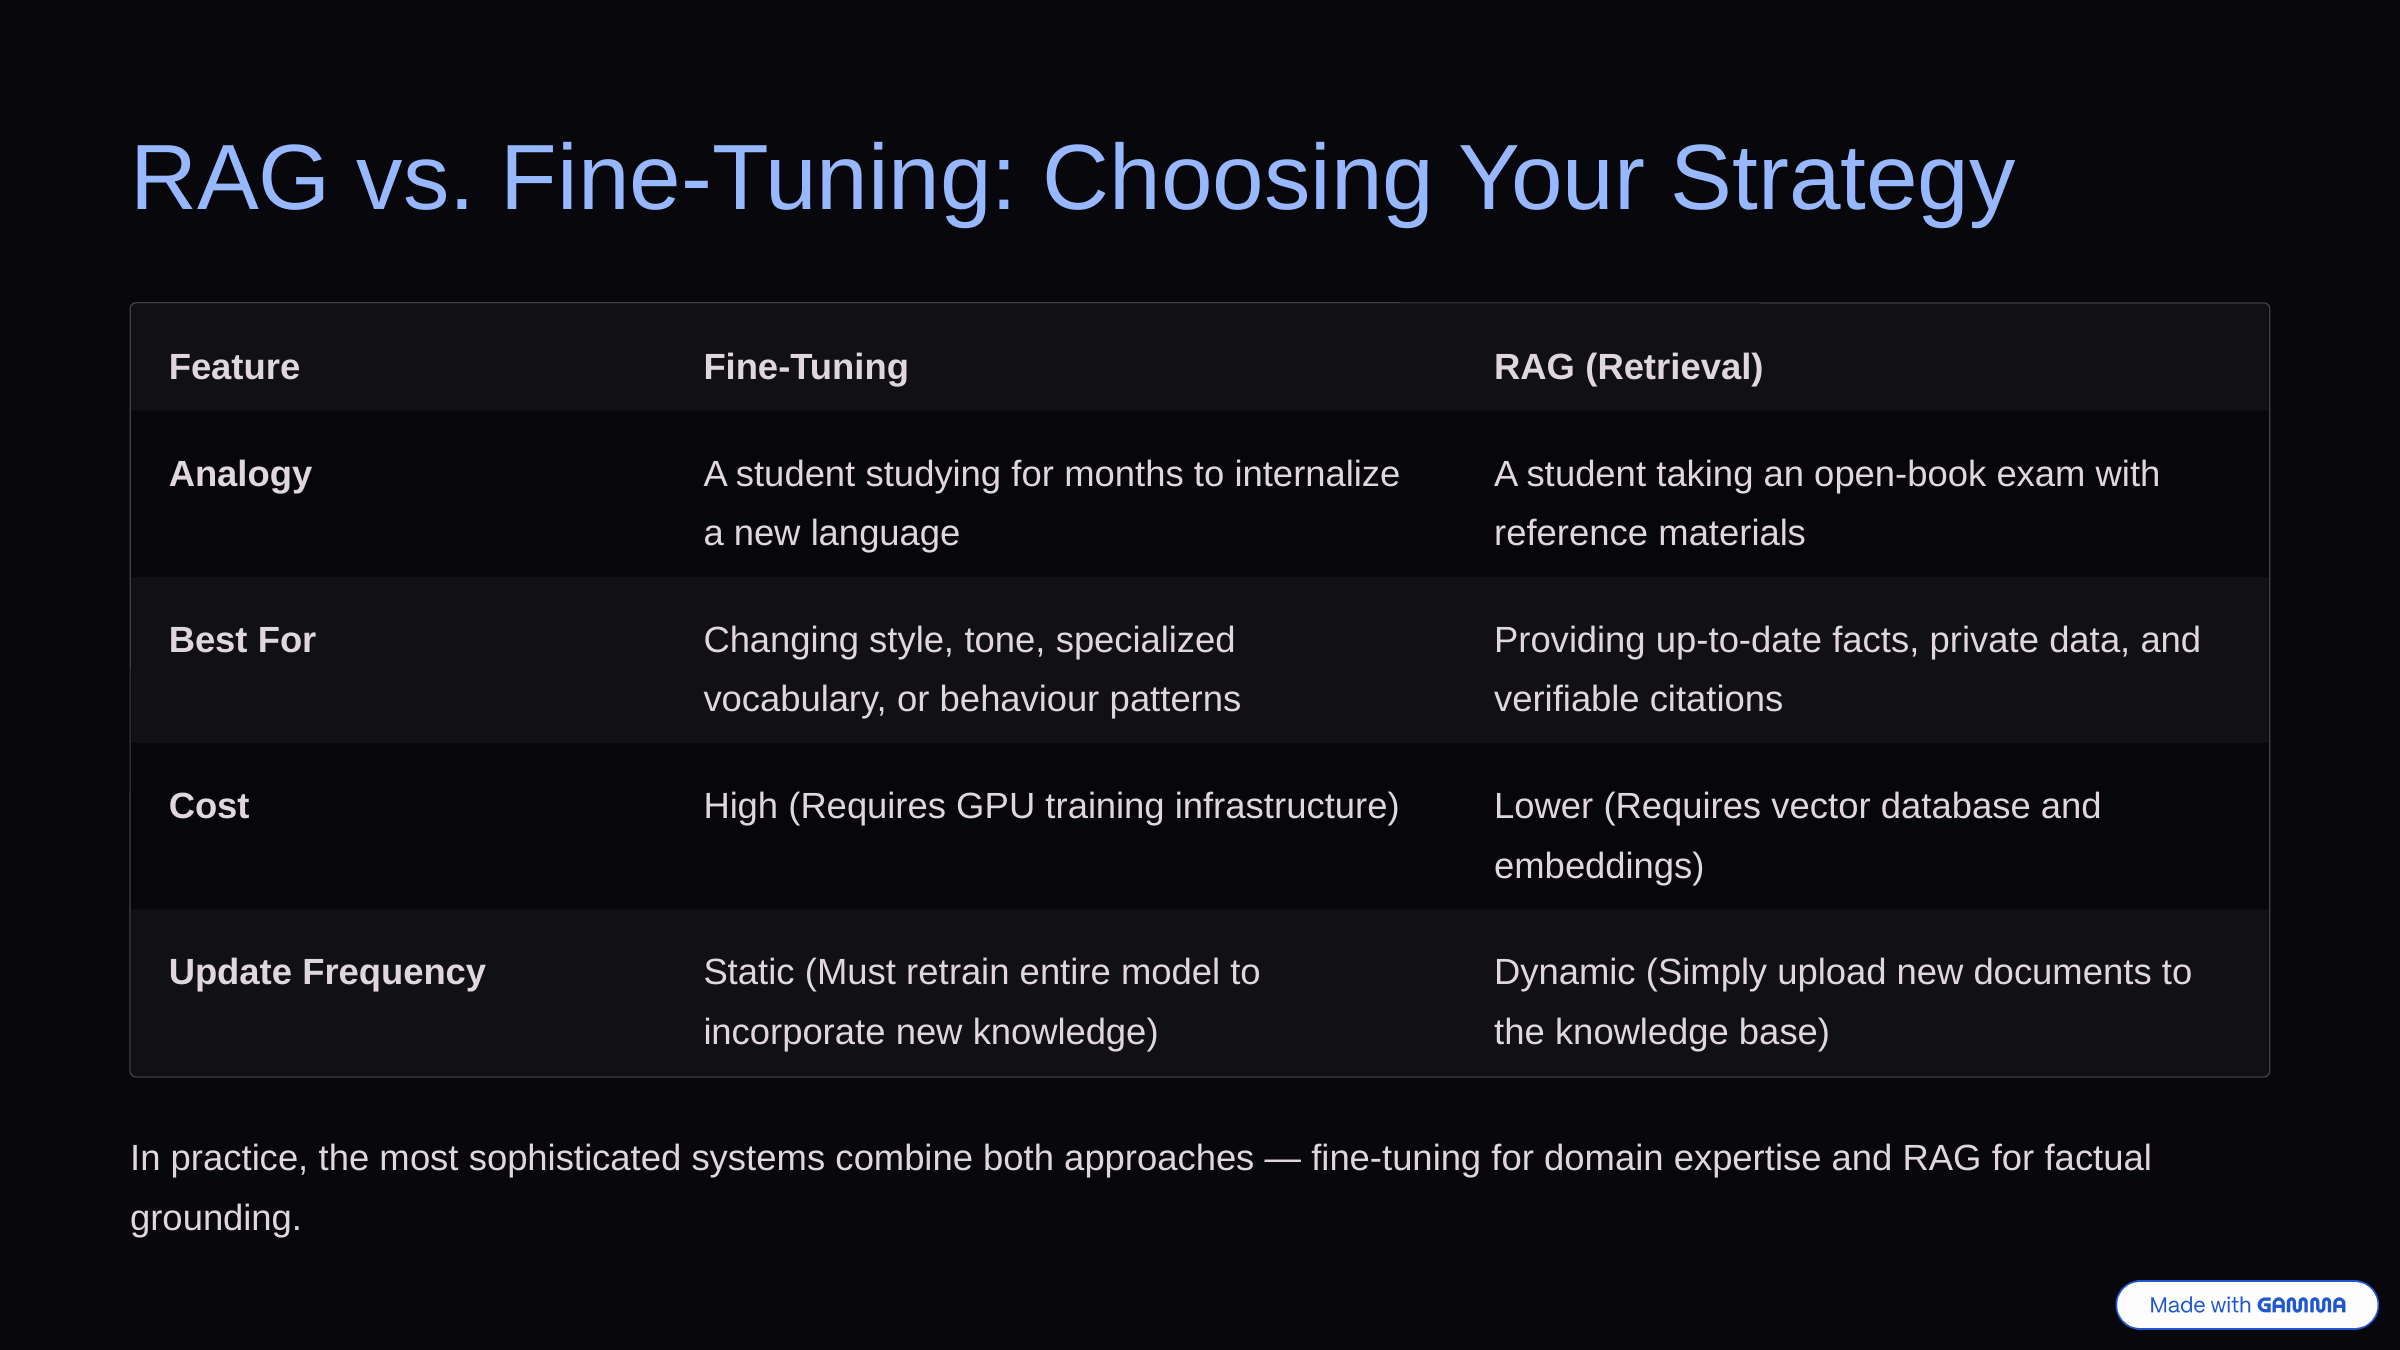

RAG vs. Fine-Tuning: Choosing Your Strategy

Feature
Fine-Tuning
RAG (Retrieval)

Analogy
A student studying for months to internalize a new language
A student taking an open-book exam with reference materials

Best For
Changing style, tone, specialized vocabulary, or behaviour patterns
Providing up-to-date facts, private data, and verifiable citations

Cost
High (Requires GPU training infrastructure)
Lower (Requires vector database and embeddings)

Update Frequency
Static (Must retrain entire model to incorporate new knowledge)
Dynamic (Simply upload new documents to the knowledge base)
In practice, the most sophisticated systems combine both approaches — fine-tuning for domain expertise and RAG for factual grounding.